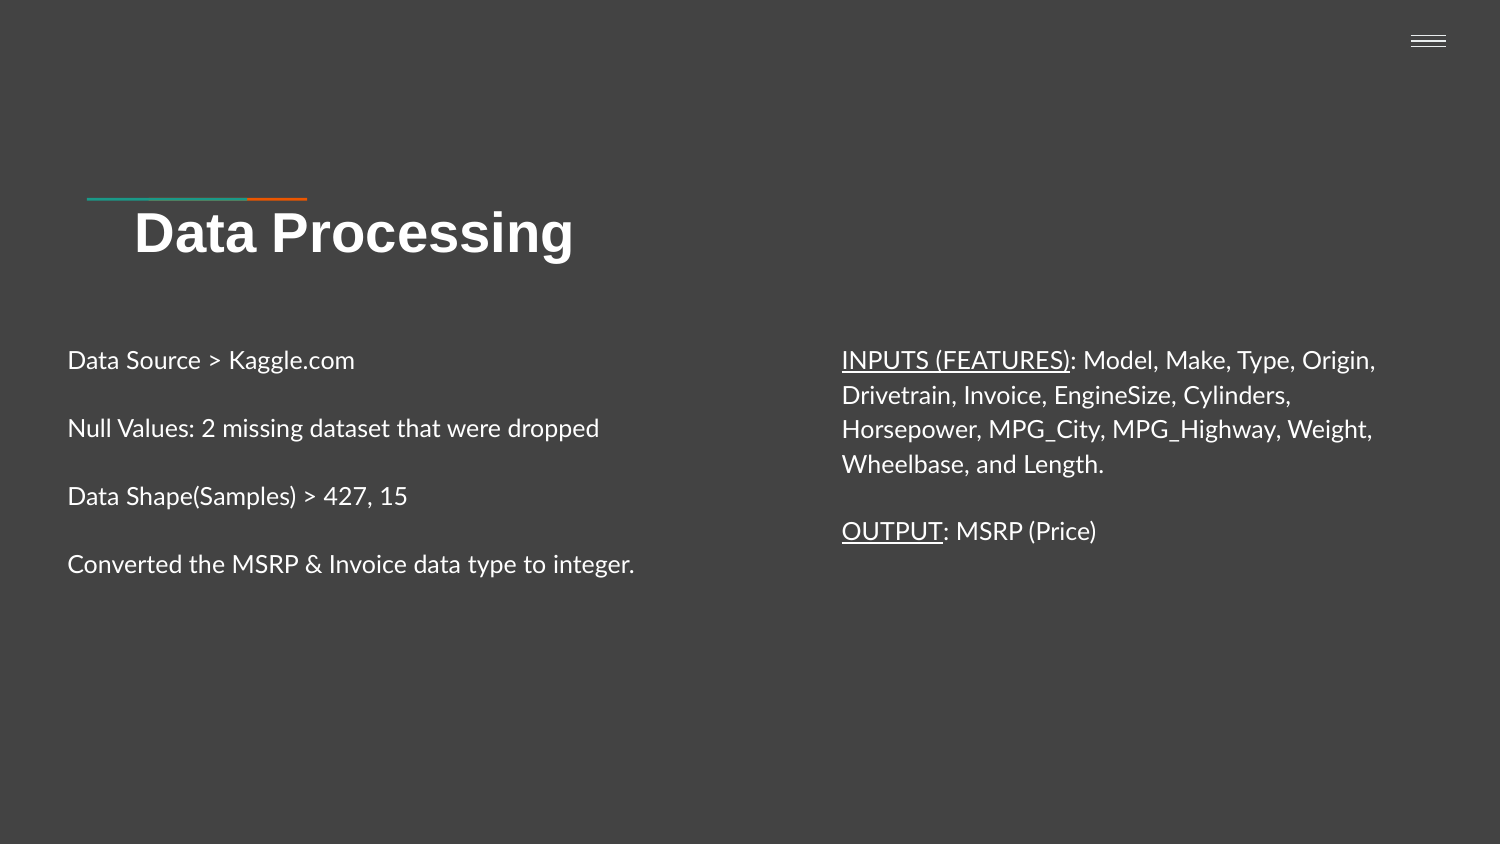

# Data Processing
Data Source > Kaggle.com
Null Values: 2 missing dataset that were dropped
Data Shape(Samples) > 427, 15
Converted the MSRP & Invoice data type to integer.

INPUTS (FEATURES): Model, Make, Type, Origin, Drivetrain, Invoice, EngineSize, Cylinders, Horsepower, MPG_City, MPG_Highway, Weight, Wheelbase, and Length.
OUTPUT: MSRP (Price)